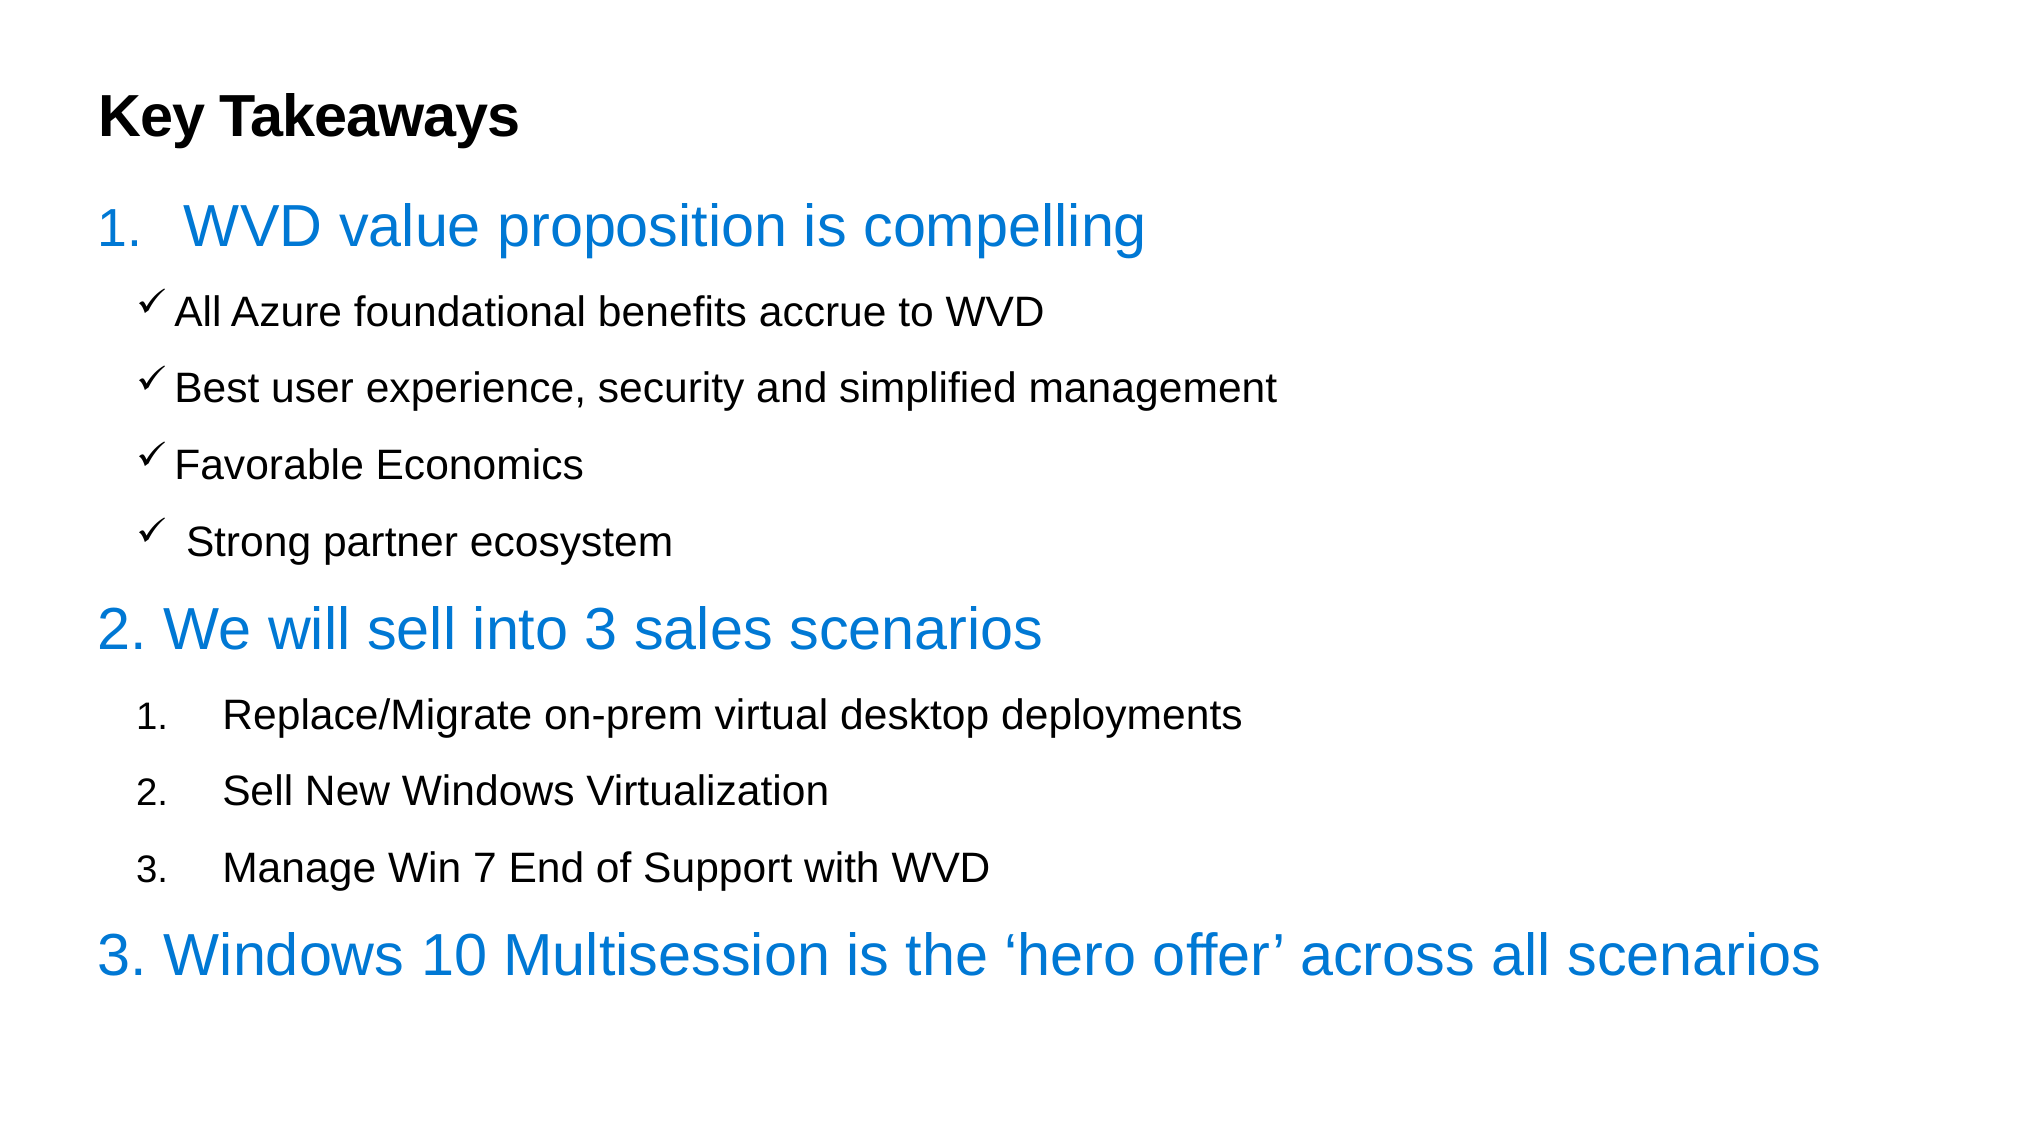

# Key Takeaways
WVD value proposition is compelling
All Azure foundational benefits accrue to WVD
Best user experience, security and simplified management
Favorable Economics
 Strong partner ecosystem
2. We will sell into 3 sales scenarios
Replace/Migrate on-prem virtual desktop deployments
Sell New Windows Virtualization
Manage Win 7 End of Support with WVD
3. Windows 10 Multisession is the ‘hero offer’ across all scenarios